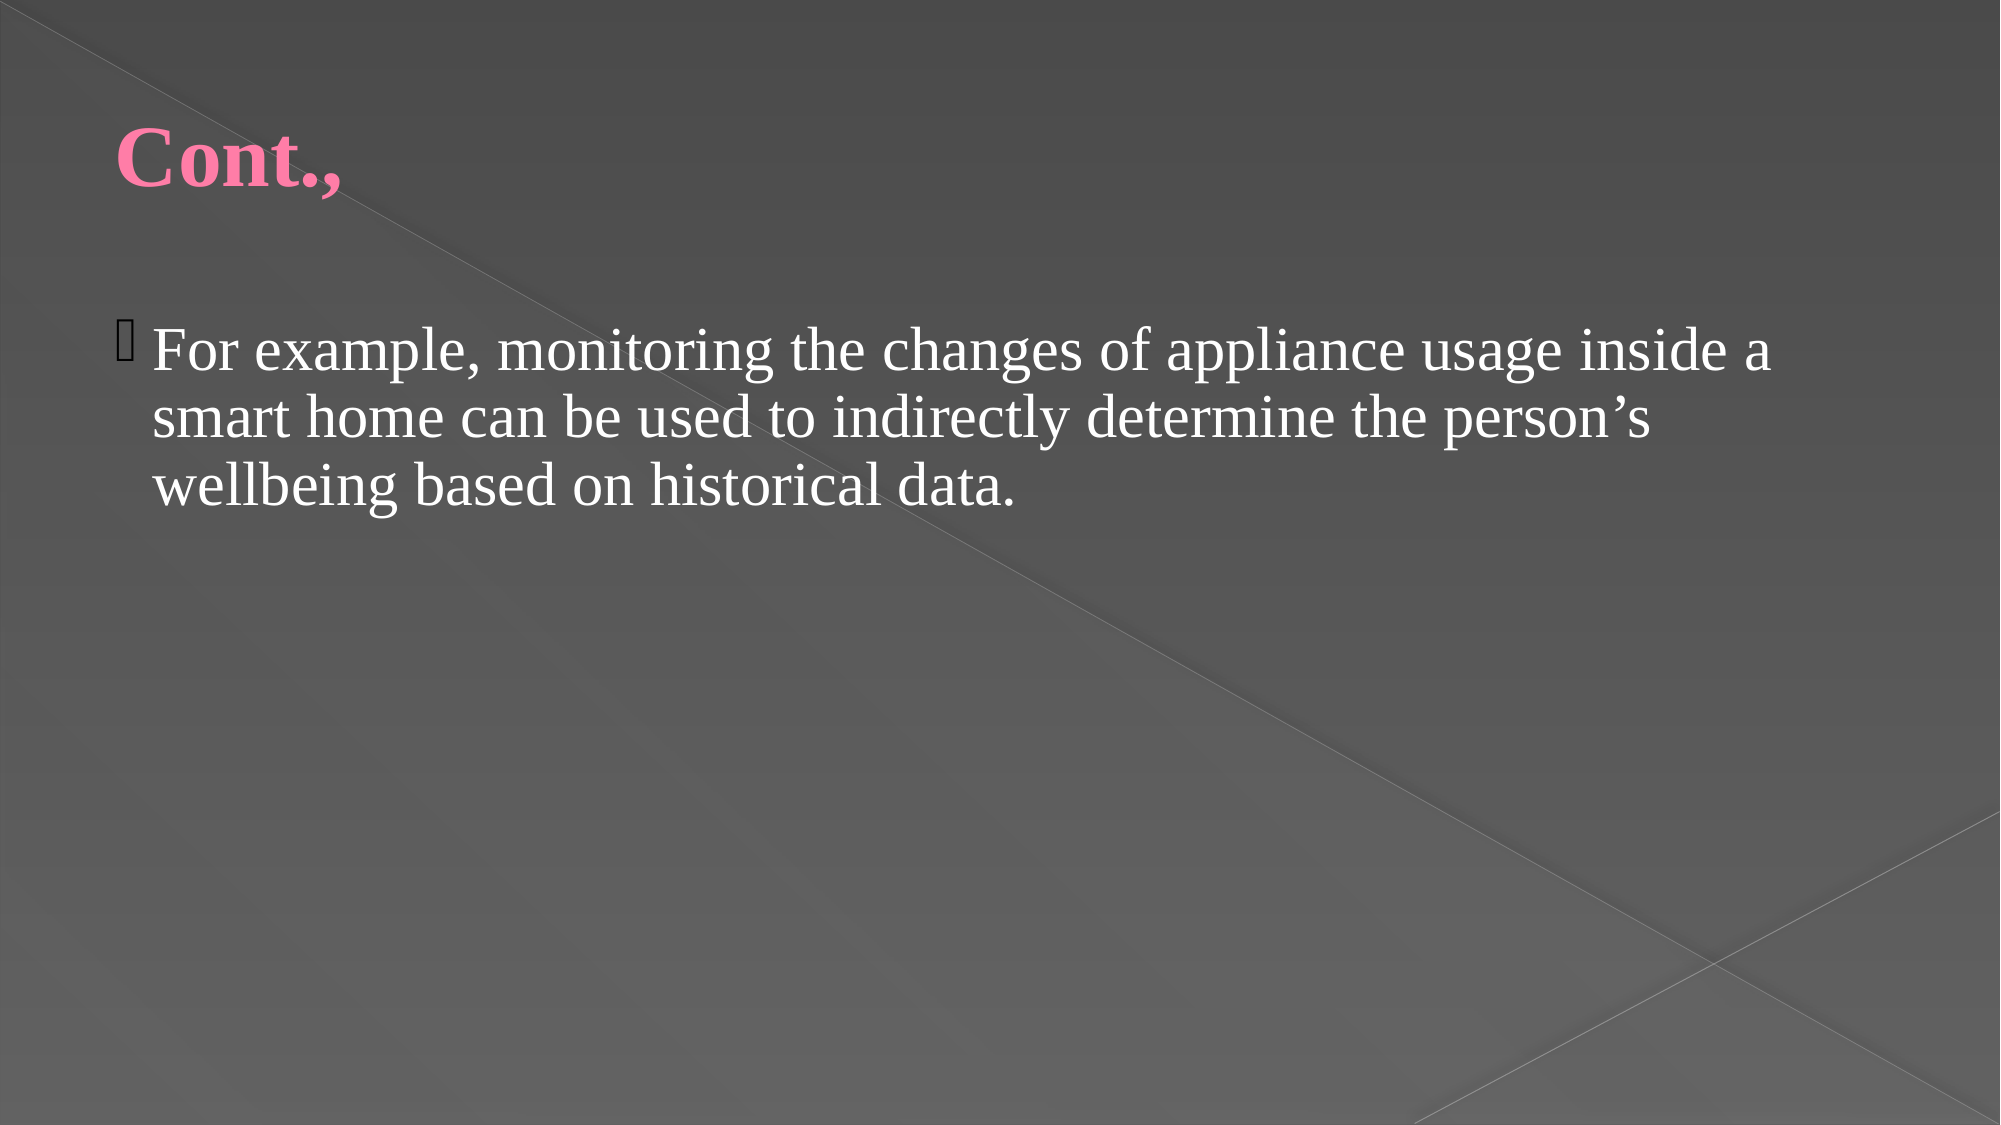

# Cont.,
For example, monitoring the changes of appliance usage inside a smart home can be used to indirectly determine the person’s wellbeing based on historical data.